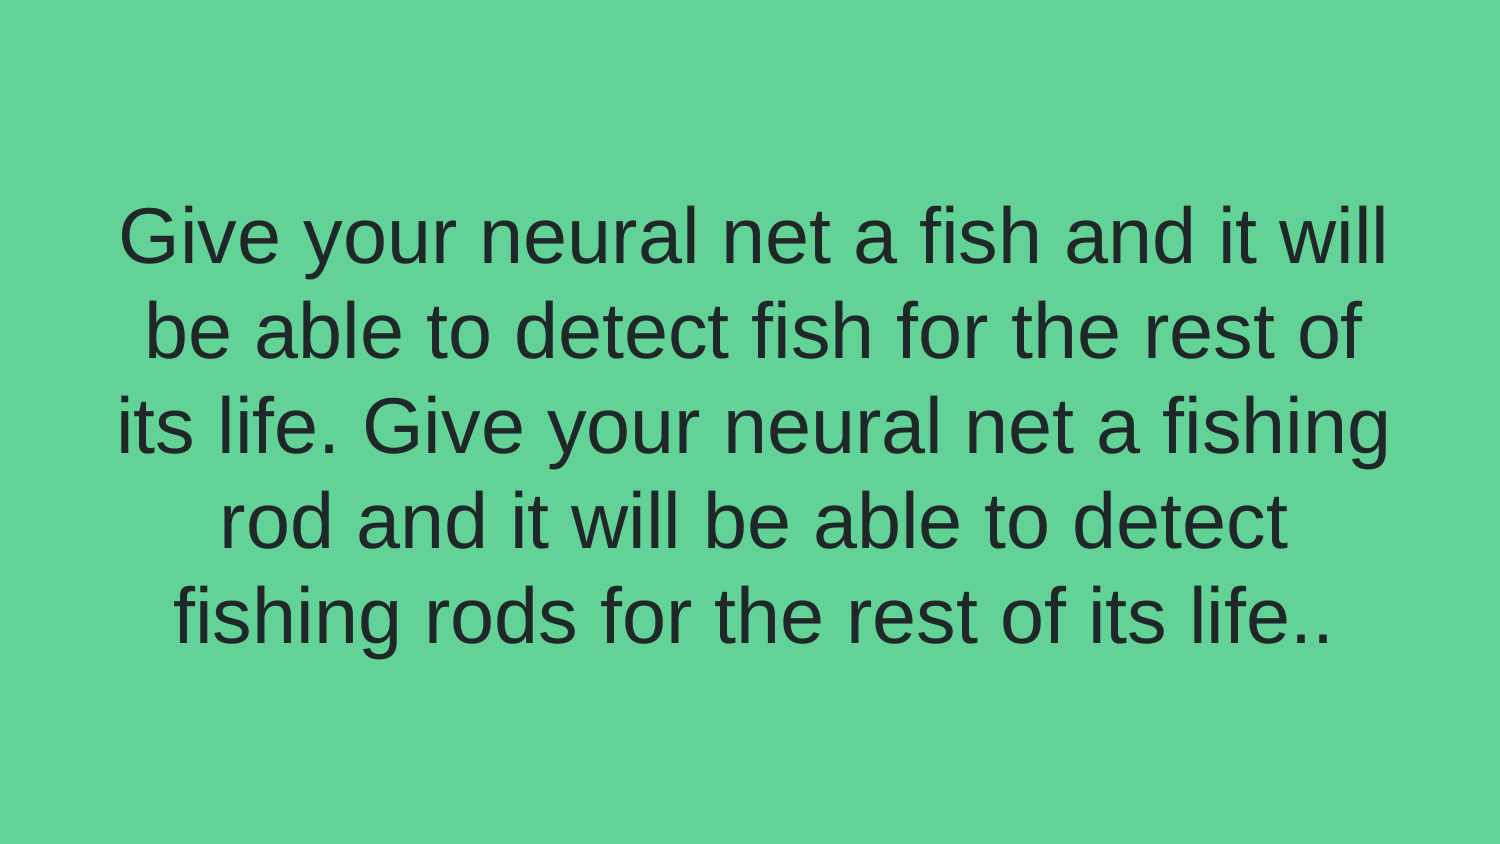

# Give your neural net a fish and it will be able to detect fish for the rest of its life. Give your neural net a fishing rod and it will be able to detect fishing rods for the rest of its life..